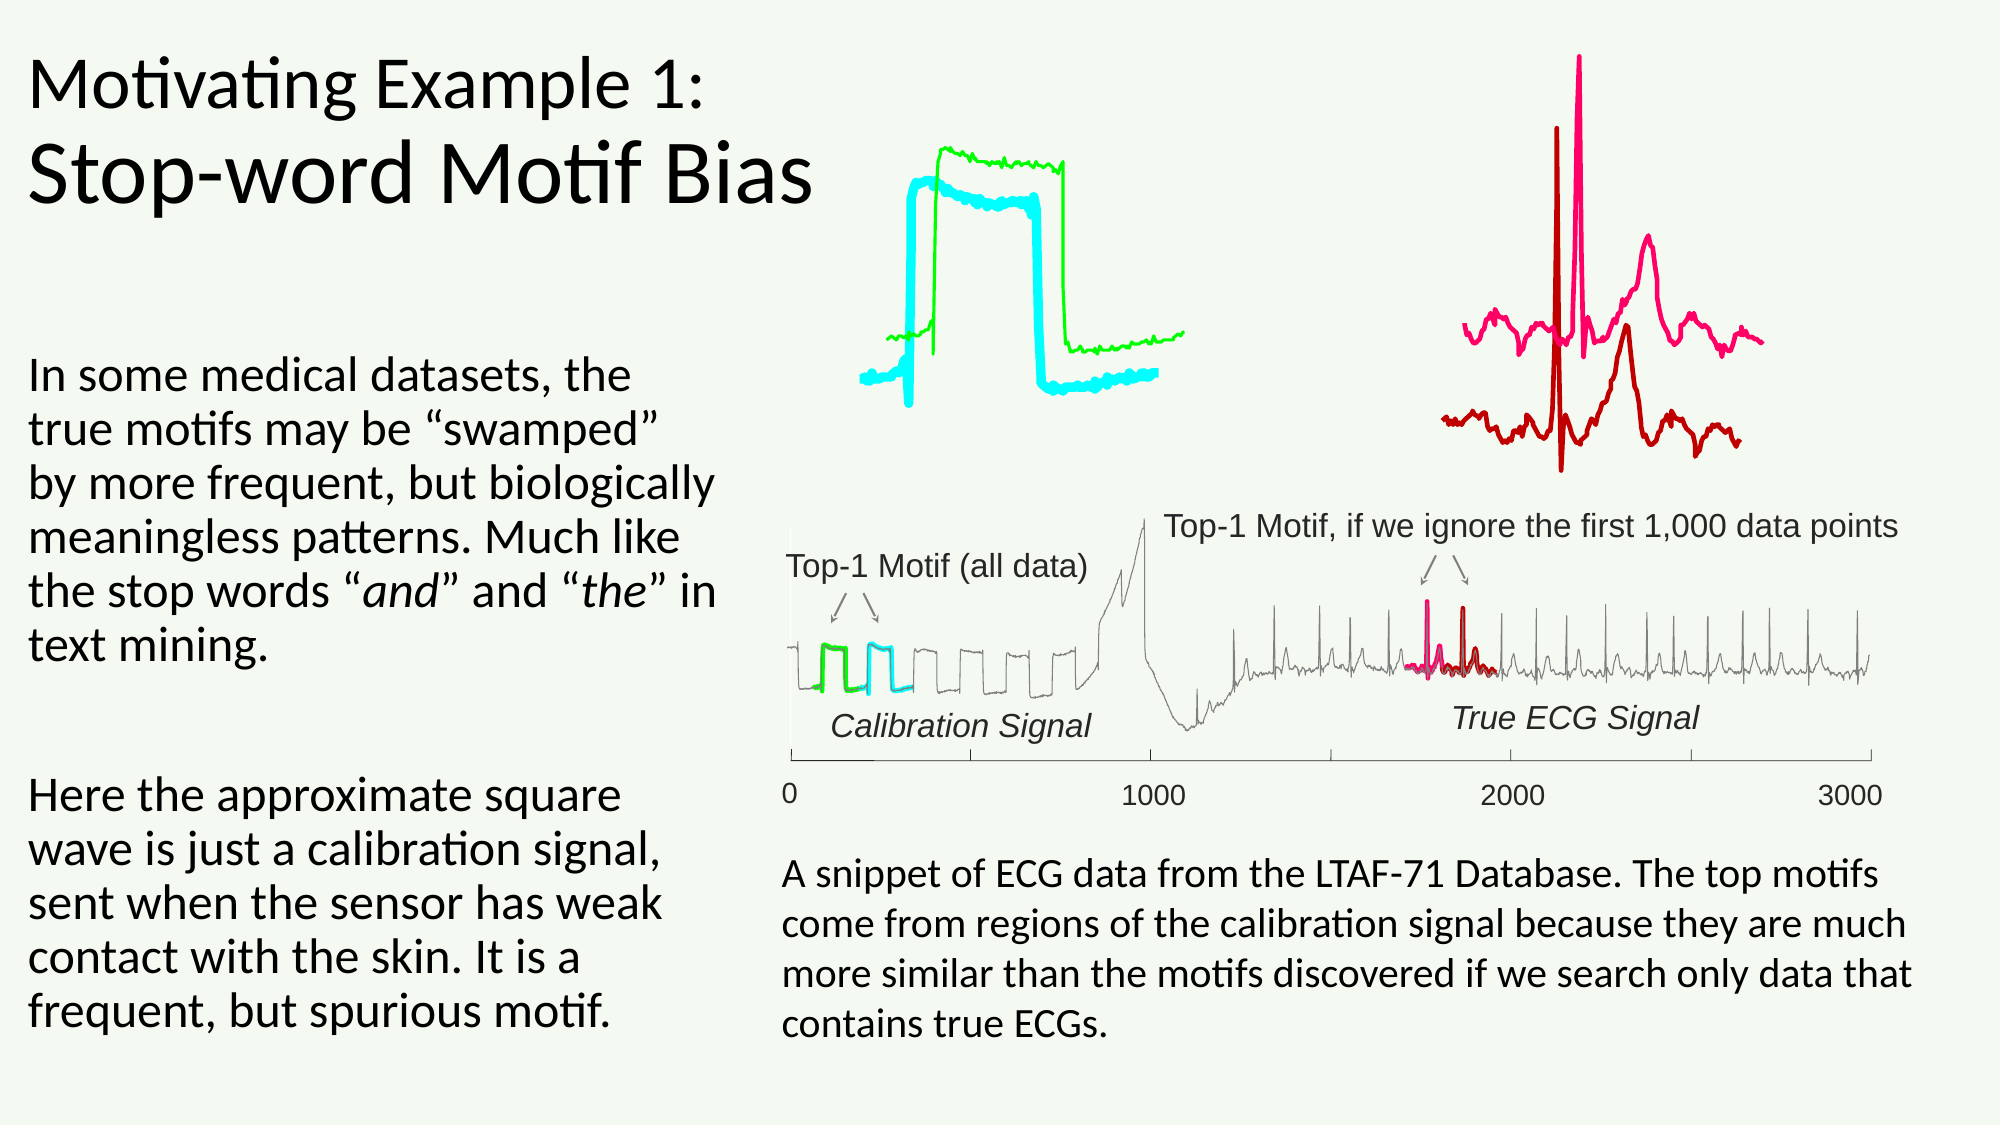

# Motivating Example 1: Stop-word Motif Bias

In some medical datasets, the true motifs may be “swamped” by more frequent, but biologically meaningless patterns. Much like the stop words “and” and “the” in text mining.

Here the approximate square wave is just a calibration signal, sent when the sensor has weak contact with the skin. It is a frequent, but spurious motif.
Top-1 Motif, if we ignore the first 1,000 data points

Top-1 Motif (all data)

True ECG Signal
Calibration Signal

0
1000
2000
3000
A snippet of ECG data from the LTAF-71 Database. The top motifs come from regions of the calibration signal because they are much more similar than the motifs discovered if we search only data that contains true ECGs.